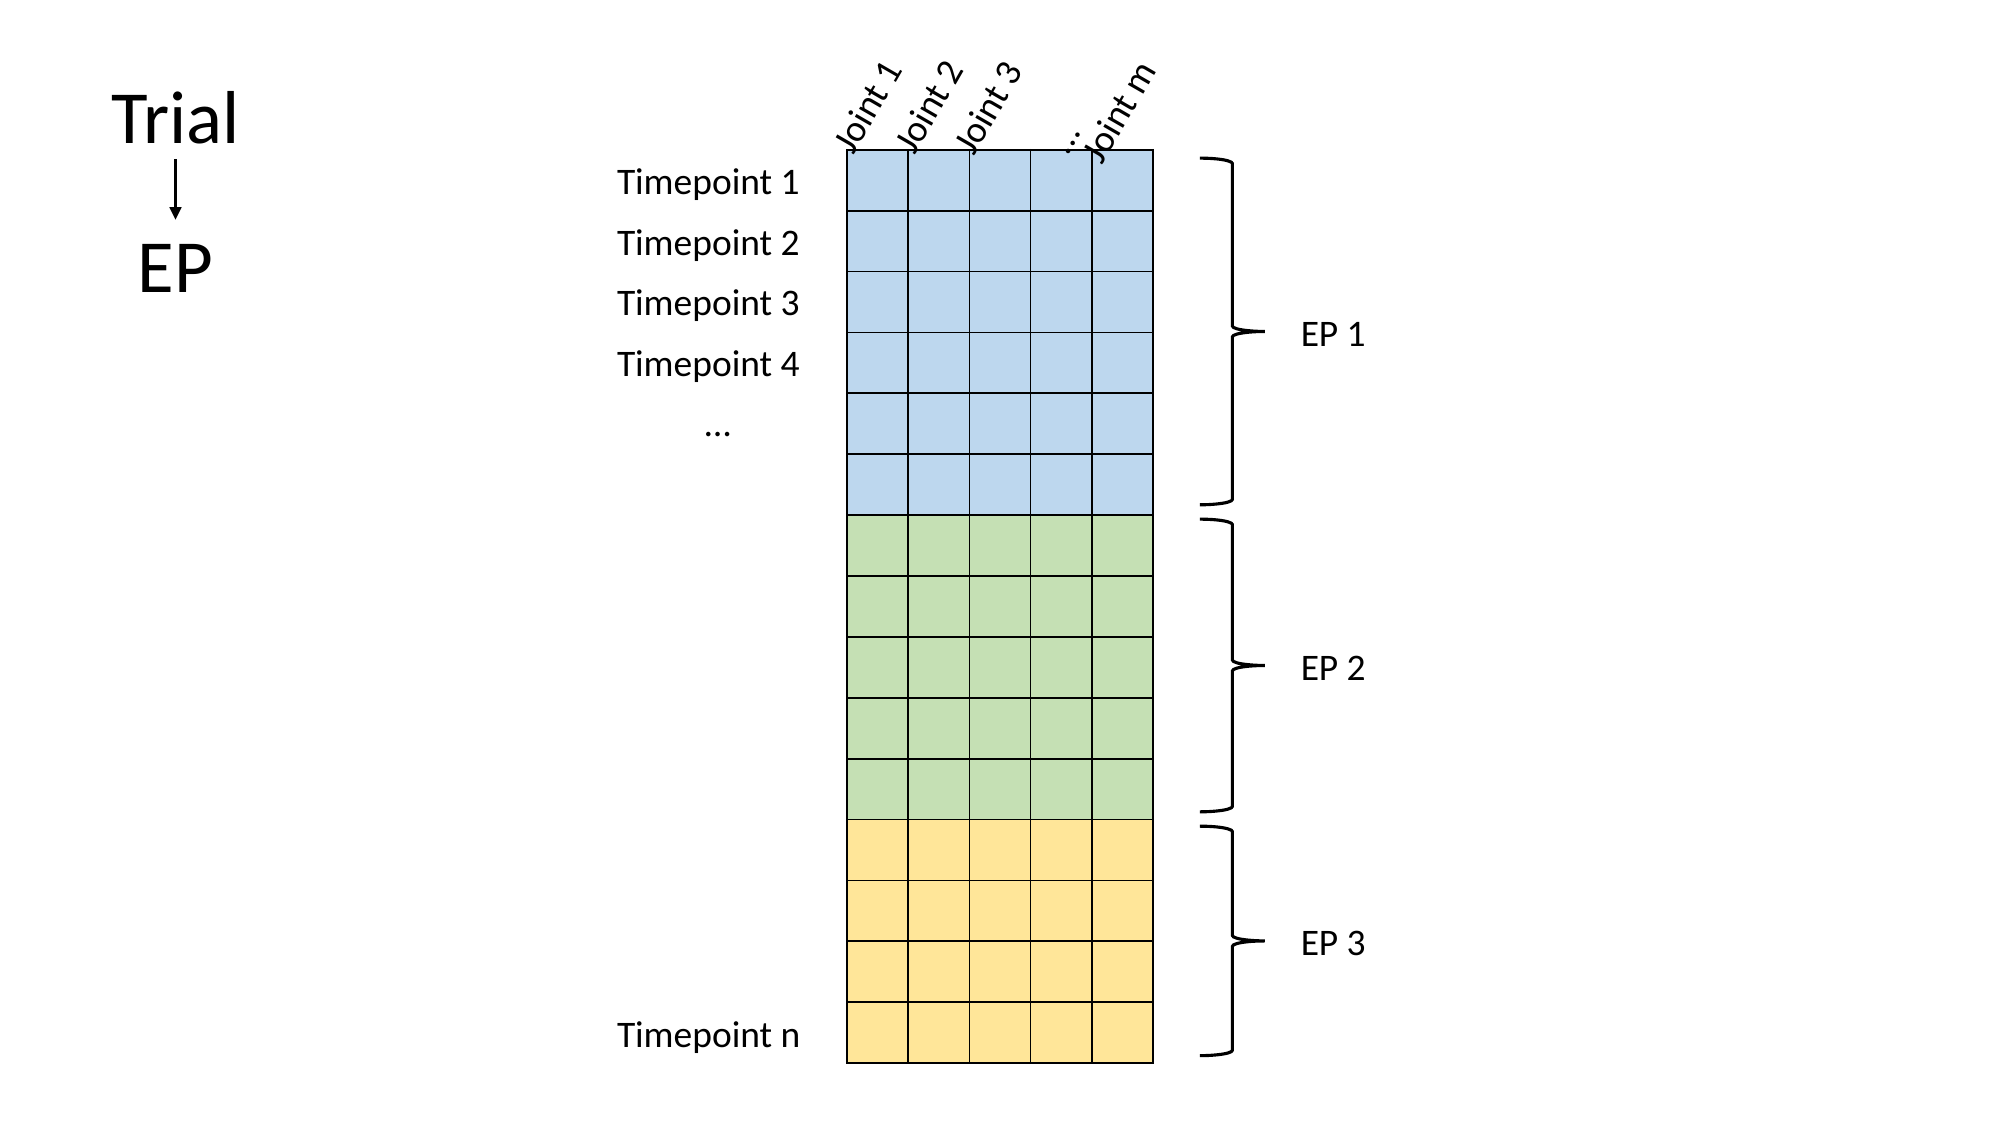

Joint 2
…
Joint 1
Joint 3
Joint m
Trial
Timepoint 1
|  |  |  |  |  |
| --- | --- | --- | --- | --- |
|  |  |  |  |  |
|  |  |  |  |  |
|  |  |  |  |  |
|  |  |  |  |  |
|  |  |  |  |  |
|  |  |  |  |  |
|  |  |  |  |  |
|  |  |  |  |  |
|  |  |  |  |  |
|  |  |  |  |  |
|  |  |  |  |  |
|  |  |  |  |  |
|  |  |  |  |  |
|  |  |  |  |  |

EP
Timepoint 2
Timepoint 3
EP 1
Timepoint 4
…

EP 2

EP 3
Timepoint n